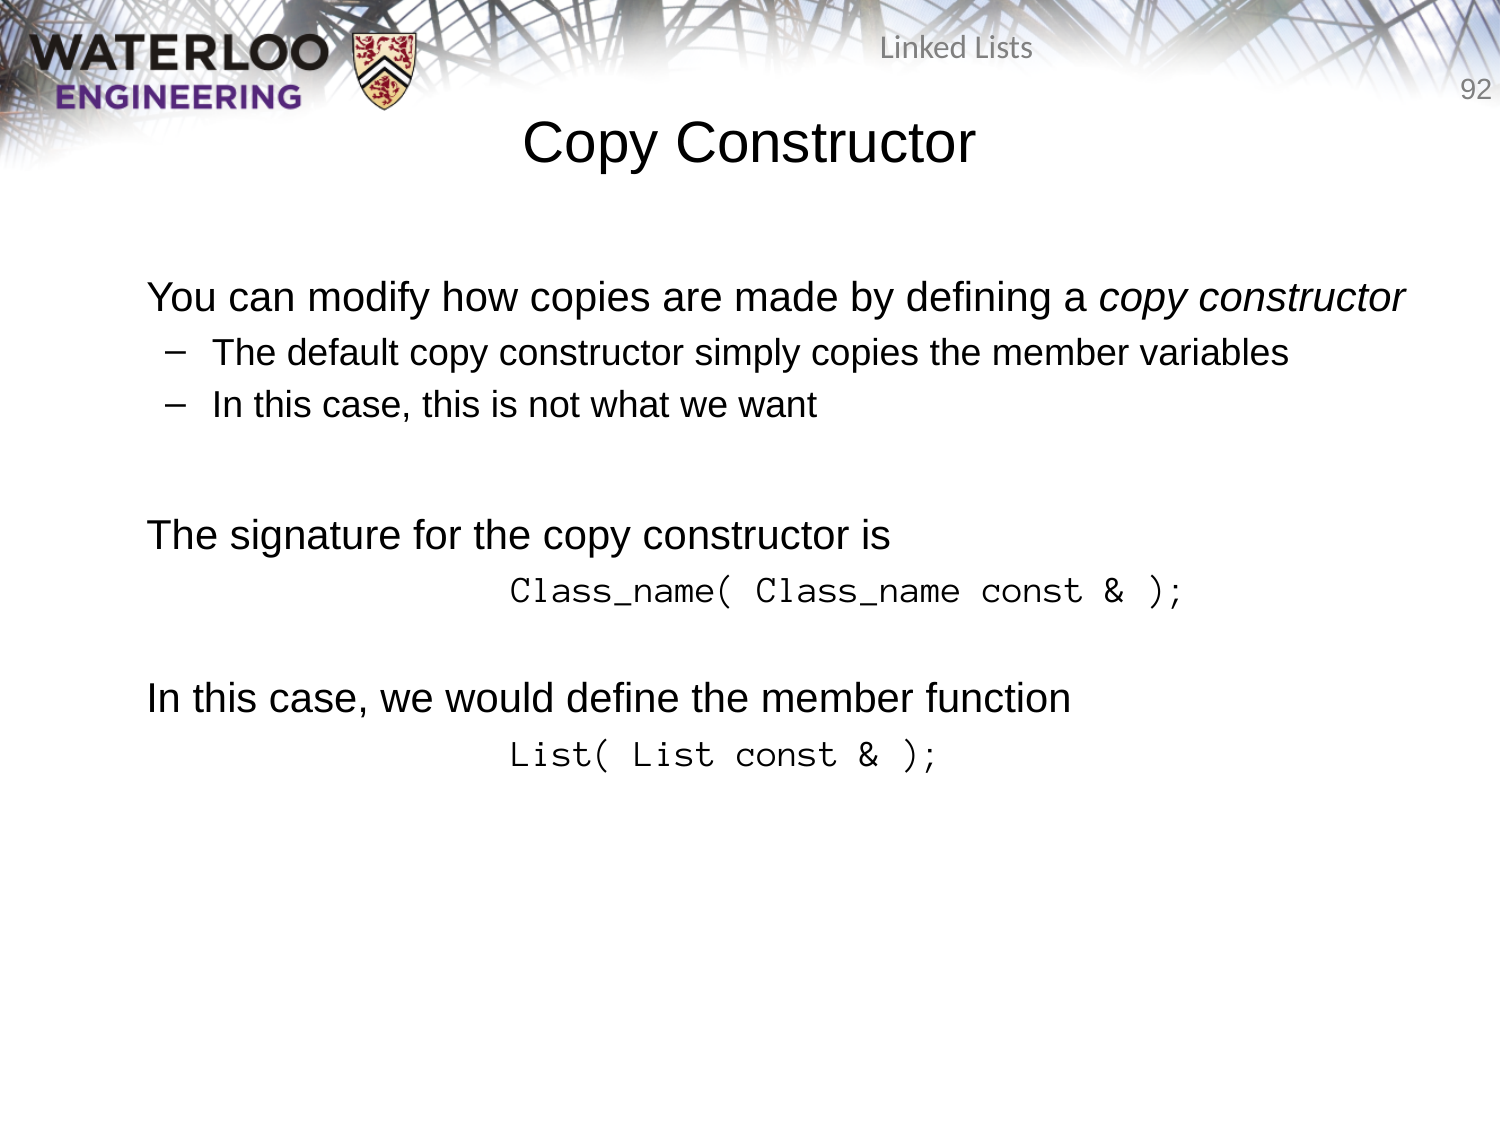

# Copy Constructor
	You can modify how copies are made by defining a copy constructor
The default copy constructor simply copies the member variables
In this case, this is not what we want

	The signature for the copy constructor is
			Class_name( Class_name const & );

	In this case, we would define the member function
			List( List const & );